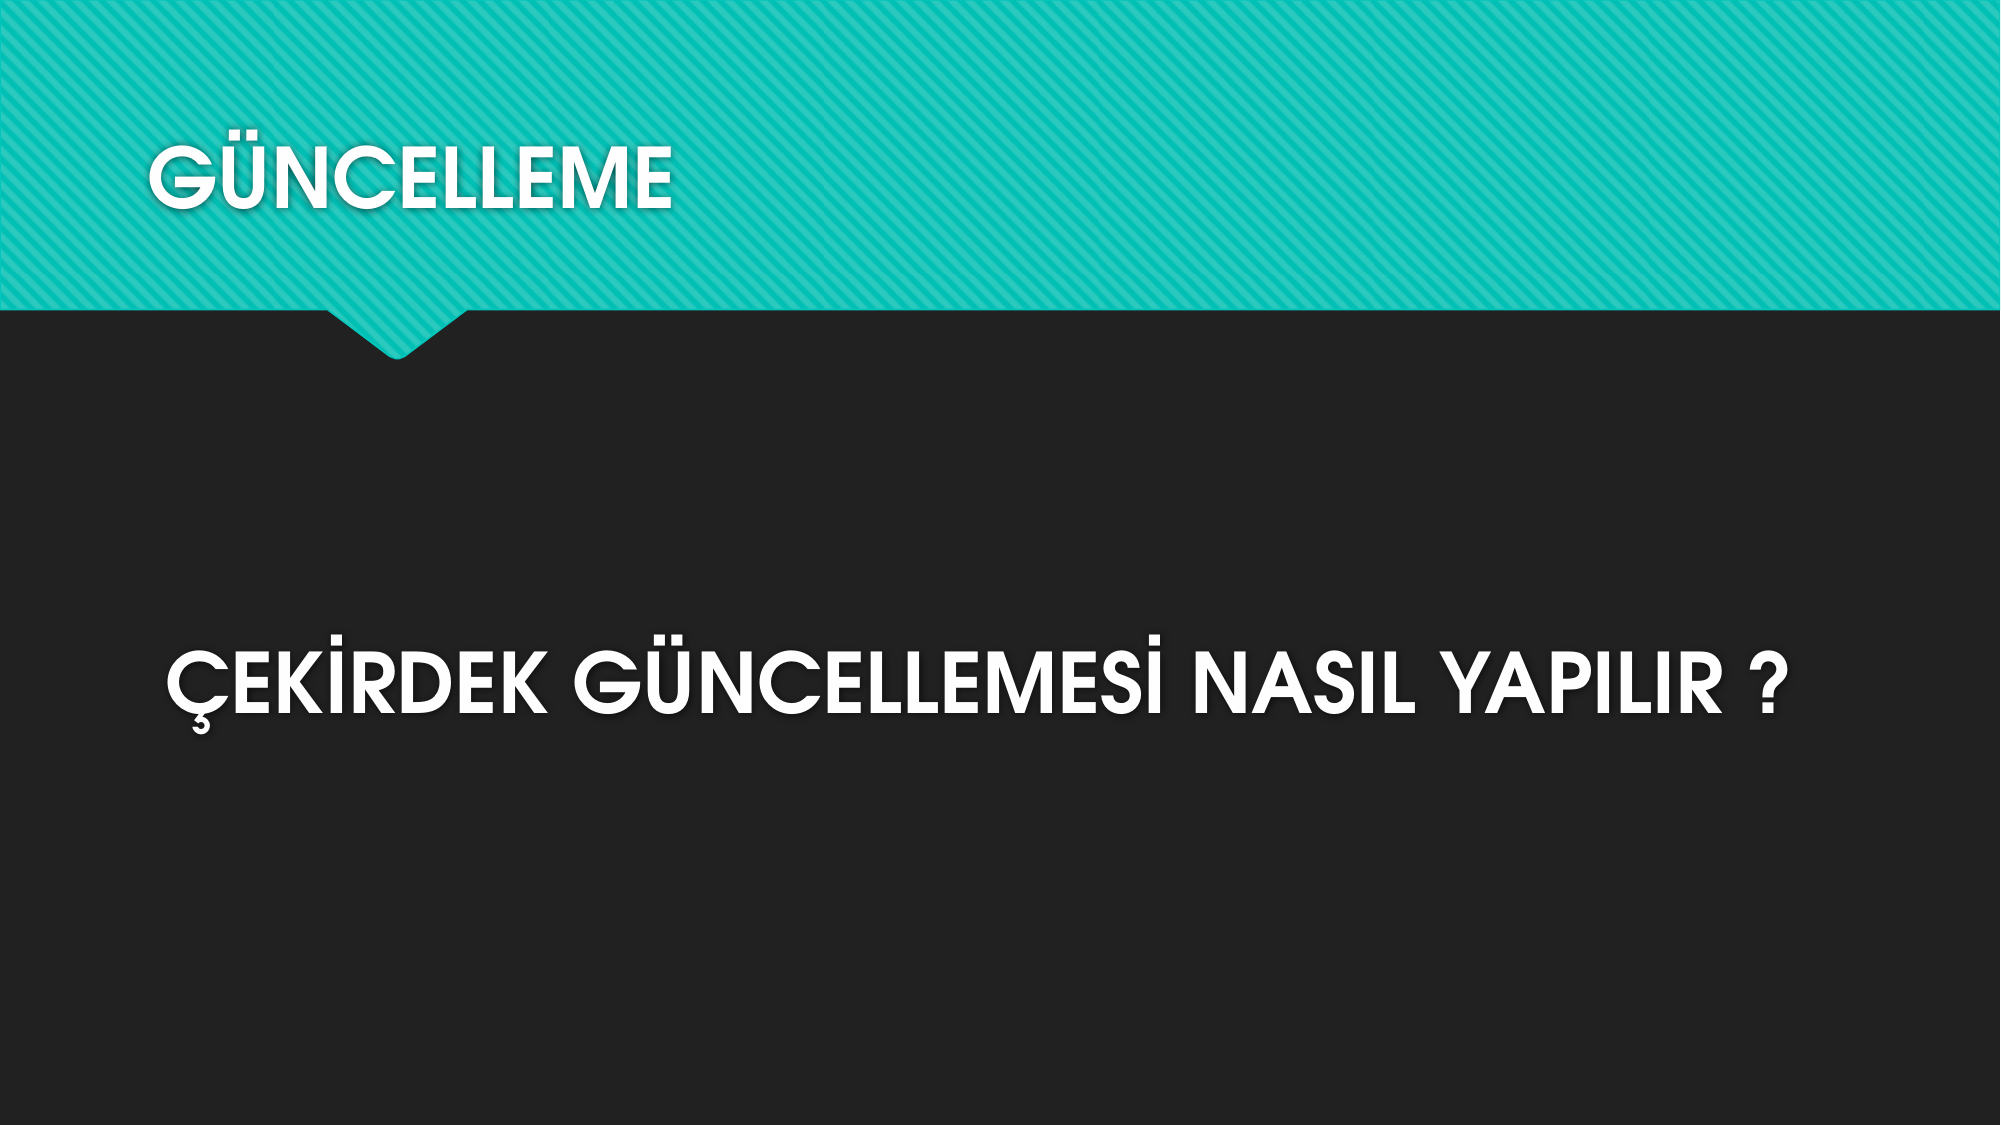

# GÜNCELLEME
ÇEKİRDEK GÜNCELLEMESİ NASIL YAPILIR ?